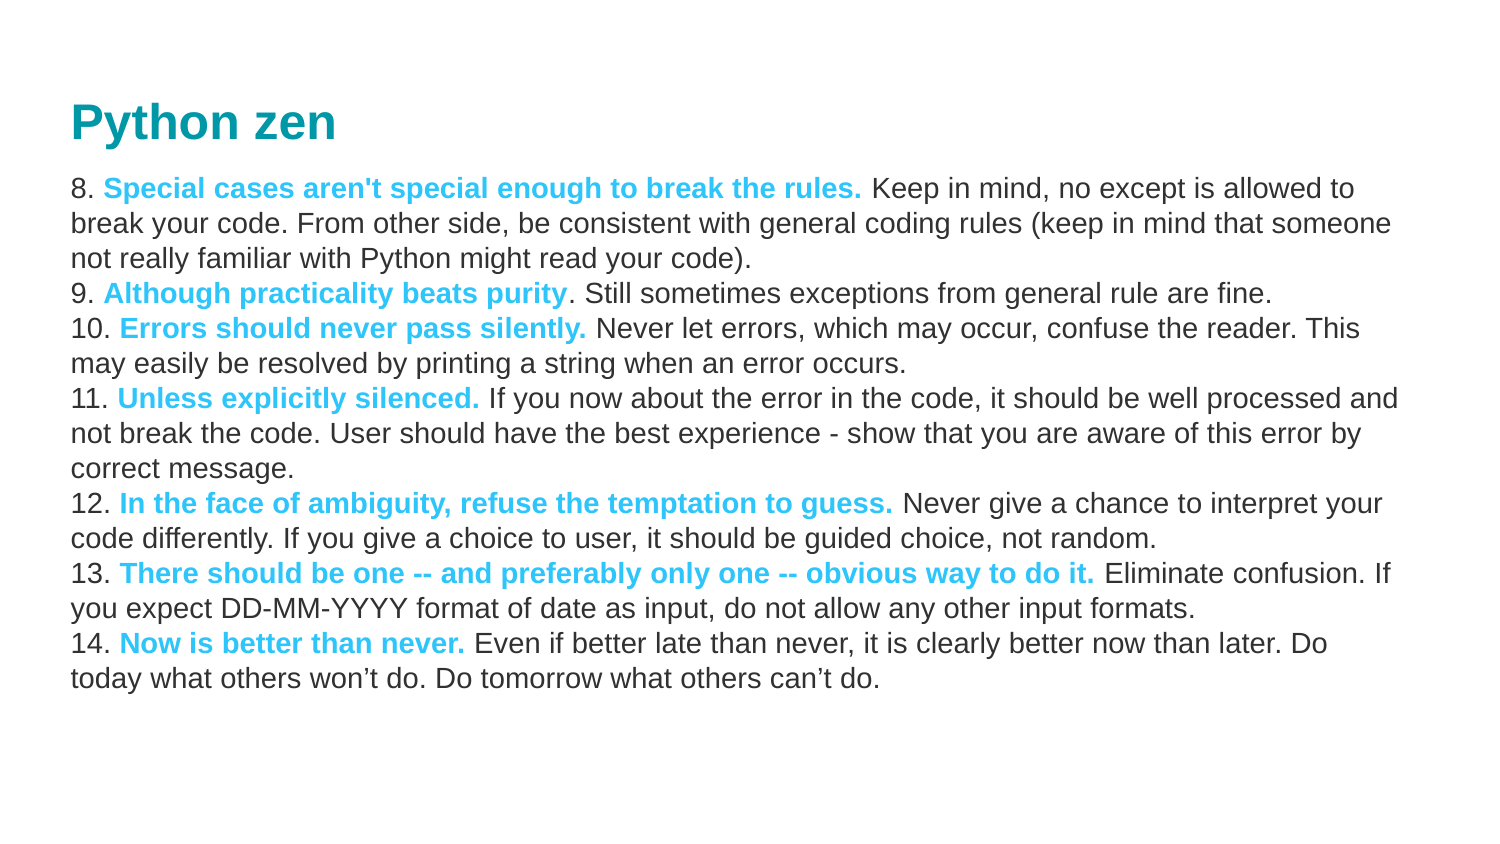

Python zen
#

8. Special cases aren't special enough to break the rules. Keep in mind, no except is allowed to break your code. From other side, be consistent with general coding rules (keep in mind that someone not really familiar with Python might read your code).
9. Although practicality beats purity. Still sometimes exceptions from general rule are fine.
10. Errors should never pass silently. Never let errors, which may occur, confuse the reader. This may easily be resolved by printing a string when an error occurs.
11. Unless explicitly silenced. If you now about the error in the code, it should be well processed and not break the code. User should have the best experience - show that you are aware of this error by correct message.
12. In the face of ambiguity, refuse the temptation to guess. Never give a chance to interpret your code differently. If you give a choice to user, it should be guided choice, not random.
13. There should be one -- and preferably only one -- obvious way to do it. Eliminate confusion. If you expect DD-MM-YYYY format of date as input, do not allow any other input formats.
14. Now is better than never. Even if better late than never, it is clearly better now than later. Do today what others won’t do. Do tomorrow what others can’t do.